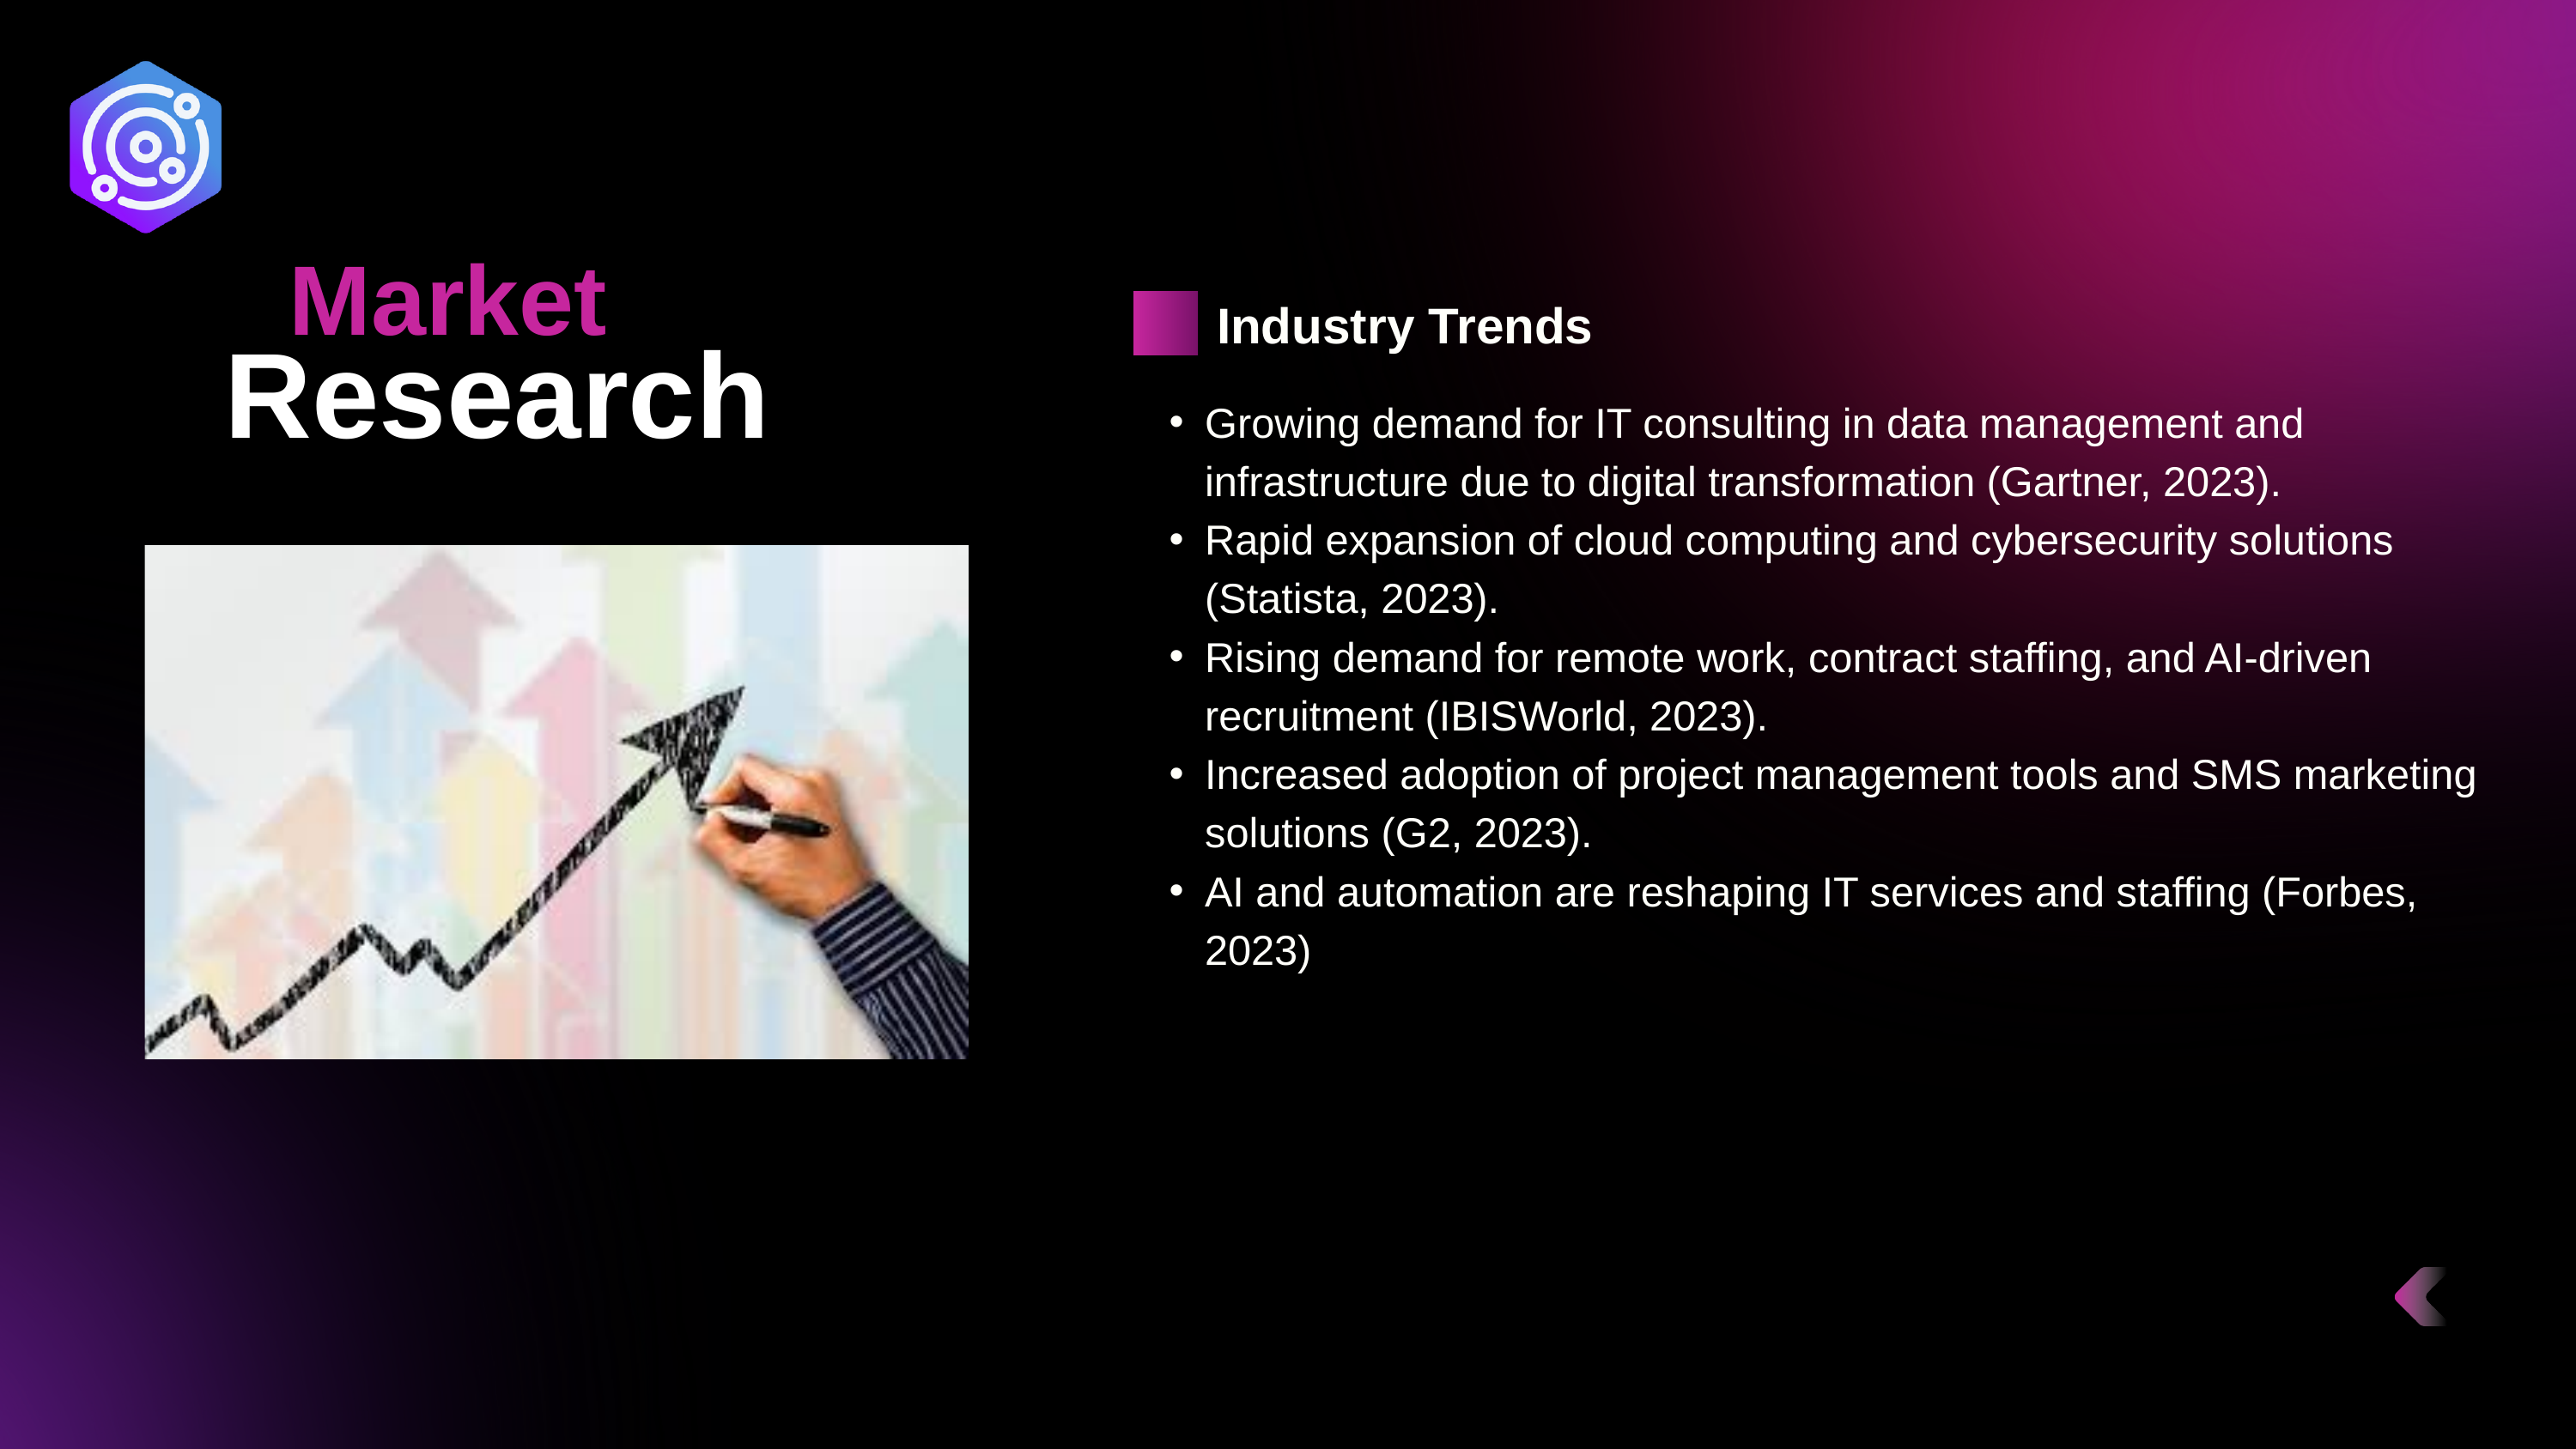

Market
Industry Trends

Research
Growing demand for IT consulting in data management and infrastructure due to digital transformation (Gartner, 2023).
Rapid expansion of cloud computing and cybersecurity solutions (Statista, 2023).
Rising demand for remote work, contract staffing, and AI-driven recruitment (IBISWorld, 2023).
Increased adoption of project management tools and SMS marketing solutions (G2, 2023).
AI and automation are reshaping IT services and staffing (Forbes, 2023)